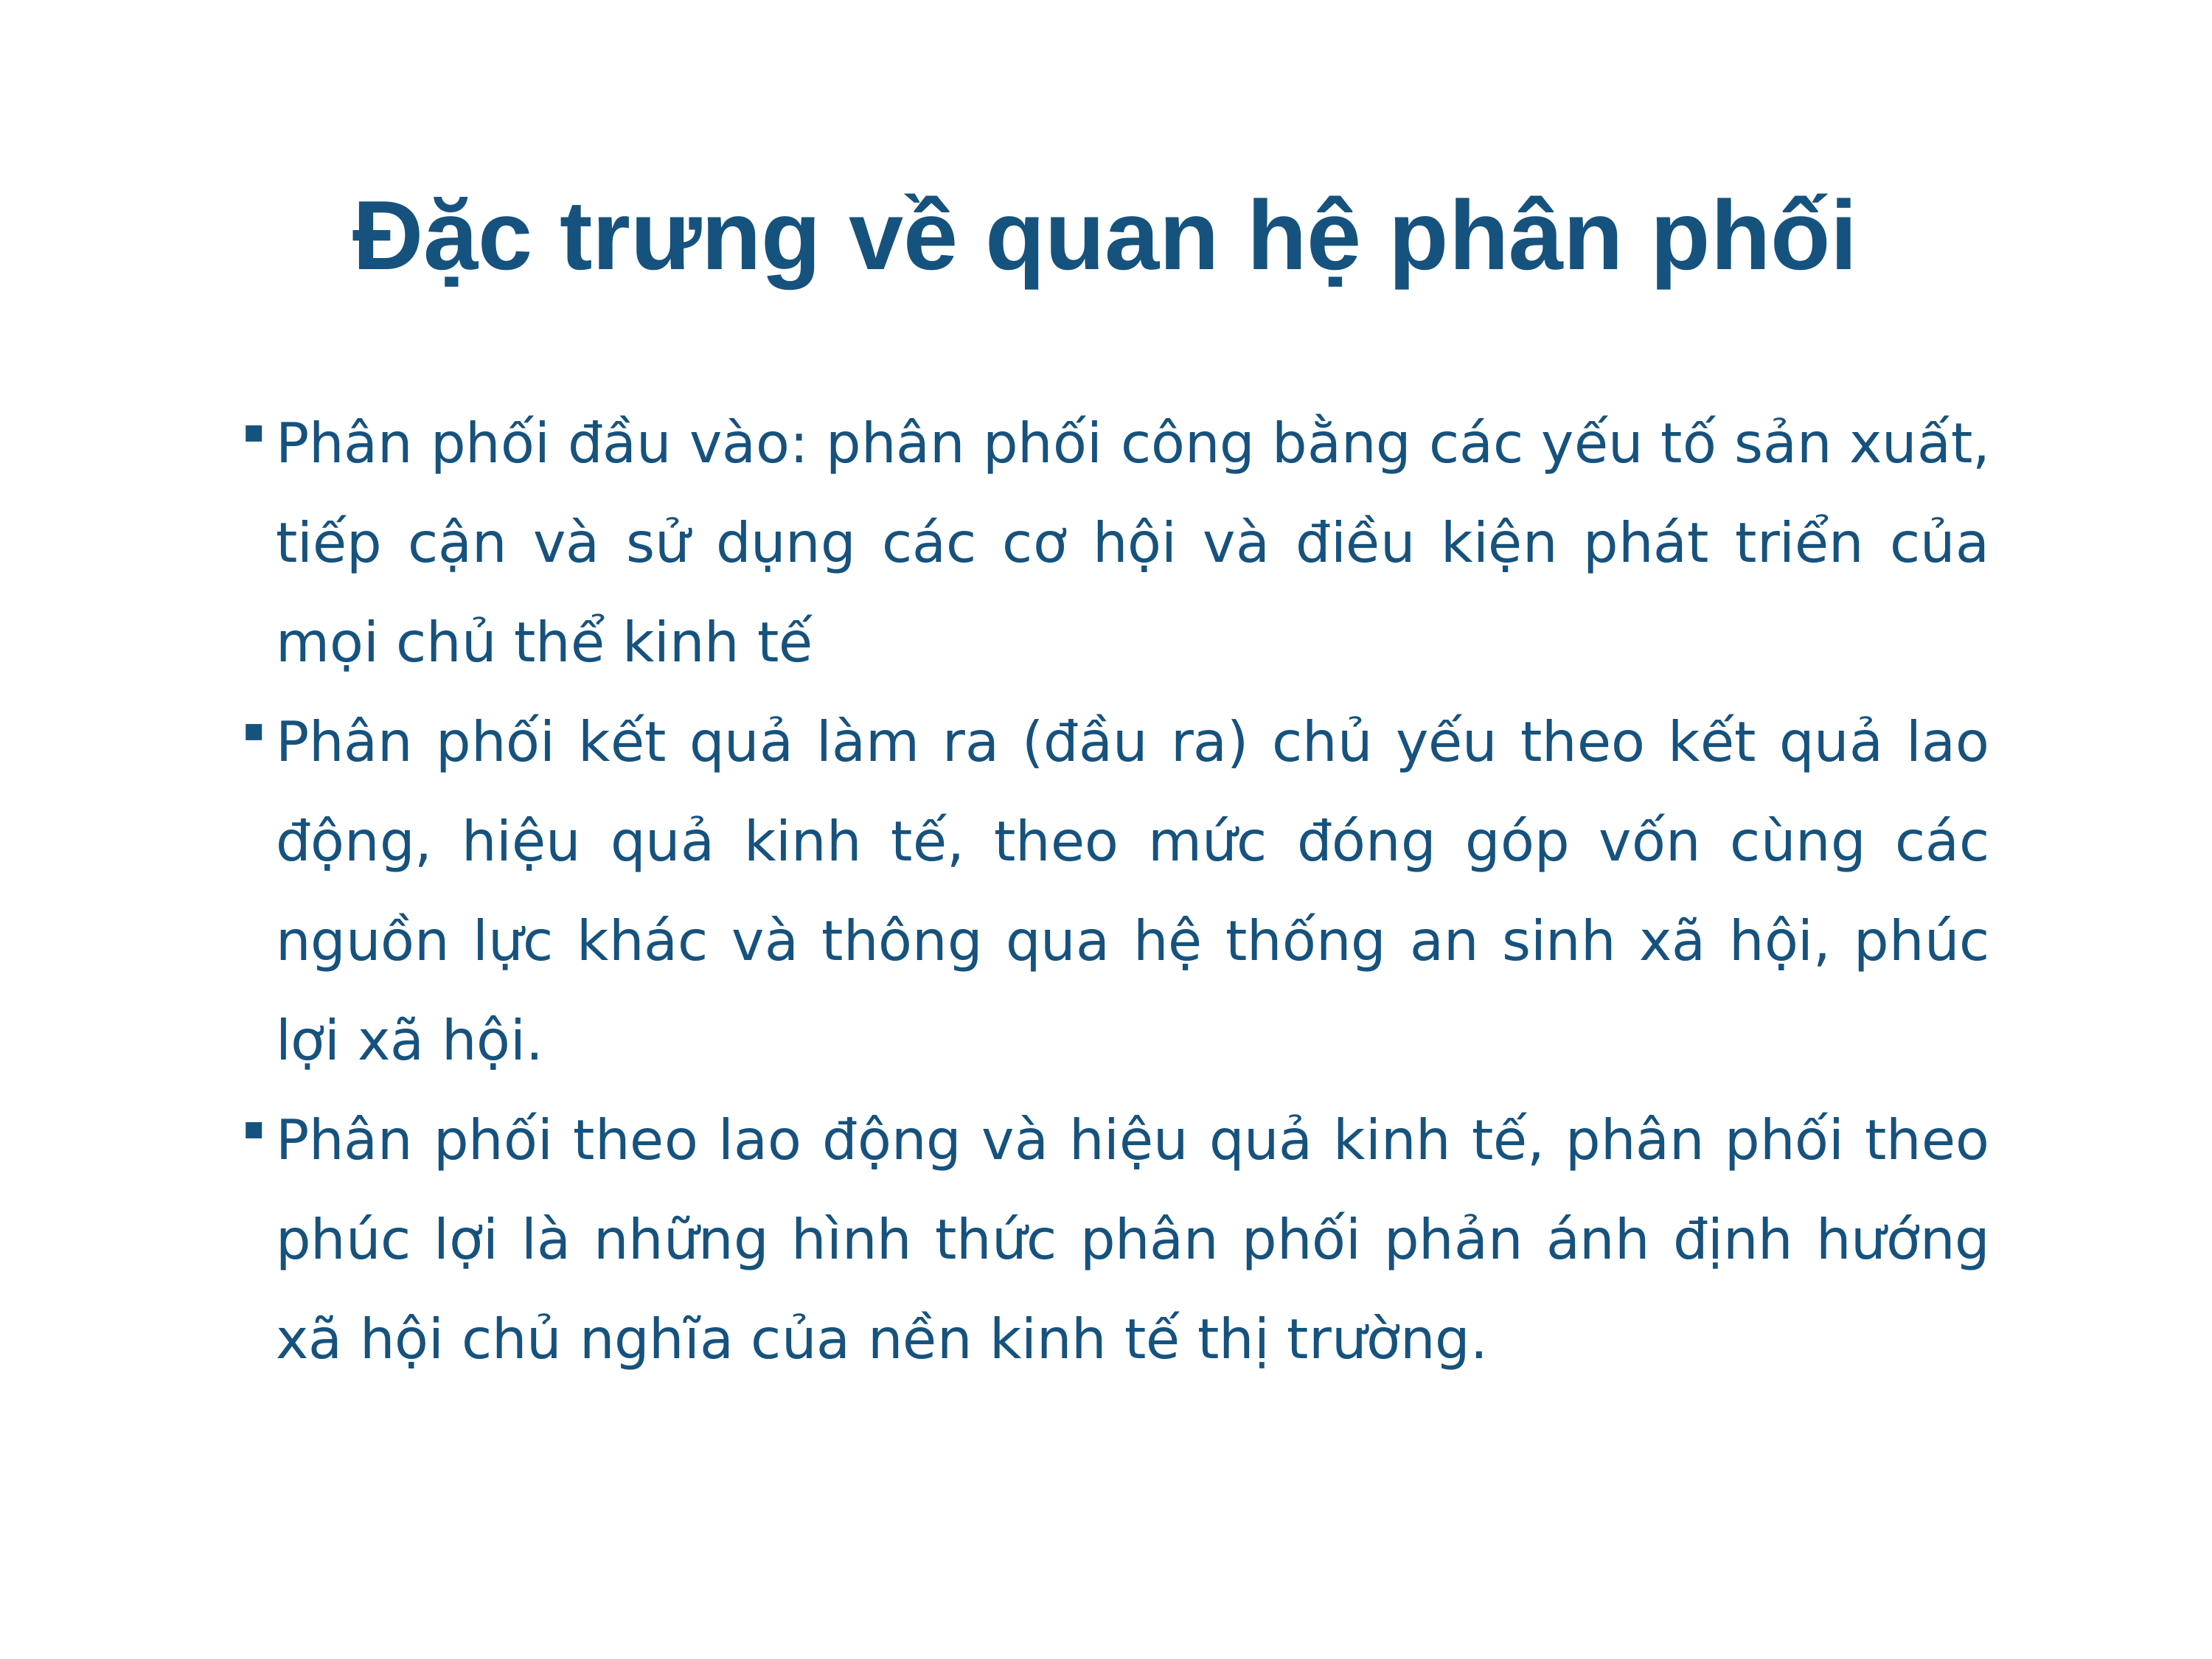

# Đặc trưng về quan hệ phân phối
Phân phối đầu vào: phân phối công bằng các yếu tố sản xuất, tiếp cận và sử dụng các cơ hội và điều kiện phát triển của mọi chủ thể kinh tế
Phân phối kết quả làm ra (đầu ra) chủ yếu theo kết quả lao động, hiệu quả kinh tế, theo mức đóng góp vốn cùng các nguồn lực khác và thông qua hệ thống an sinh xã hội, phúc lợi xã hội.
Phân phối theo lao động và hiệu quả kinh tế, phân phối theo phúc lợi là những hình thức phân phối phản ánh định hướng xã hội chủ nghĩa của nền kinh tế thị trường.